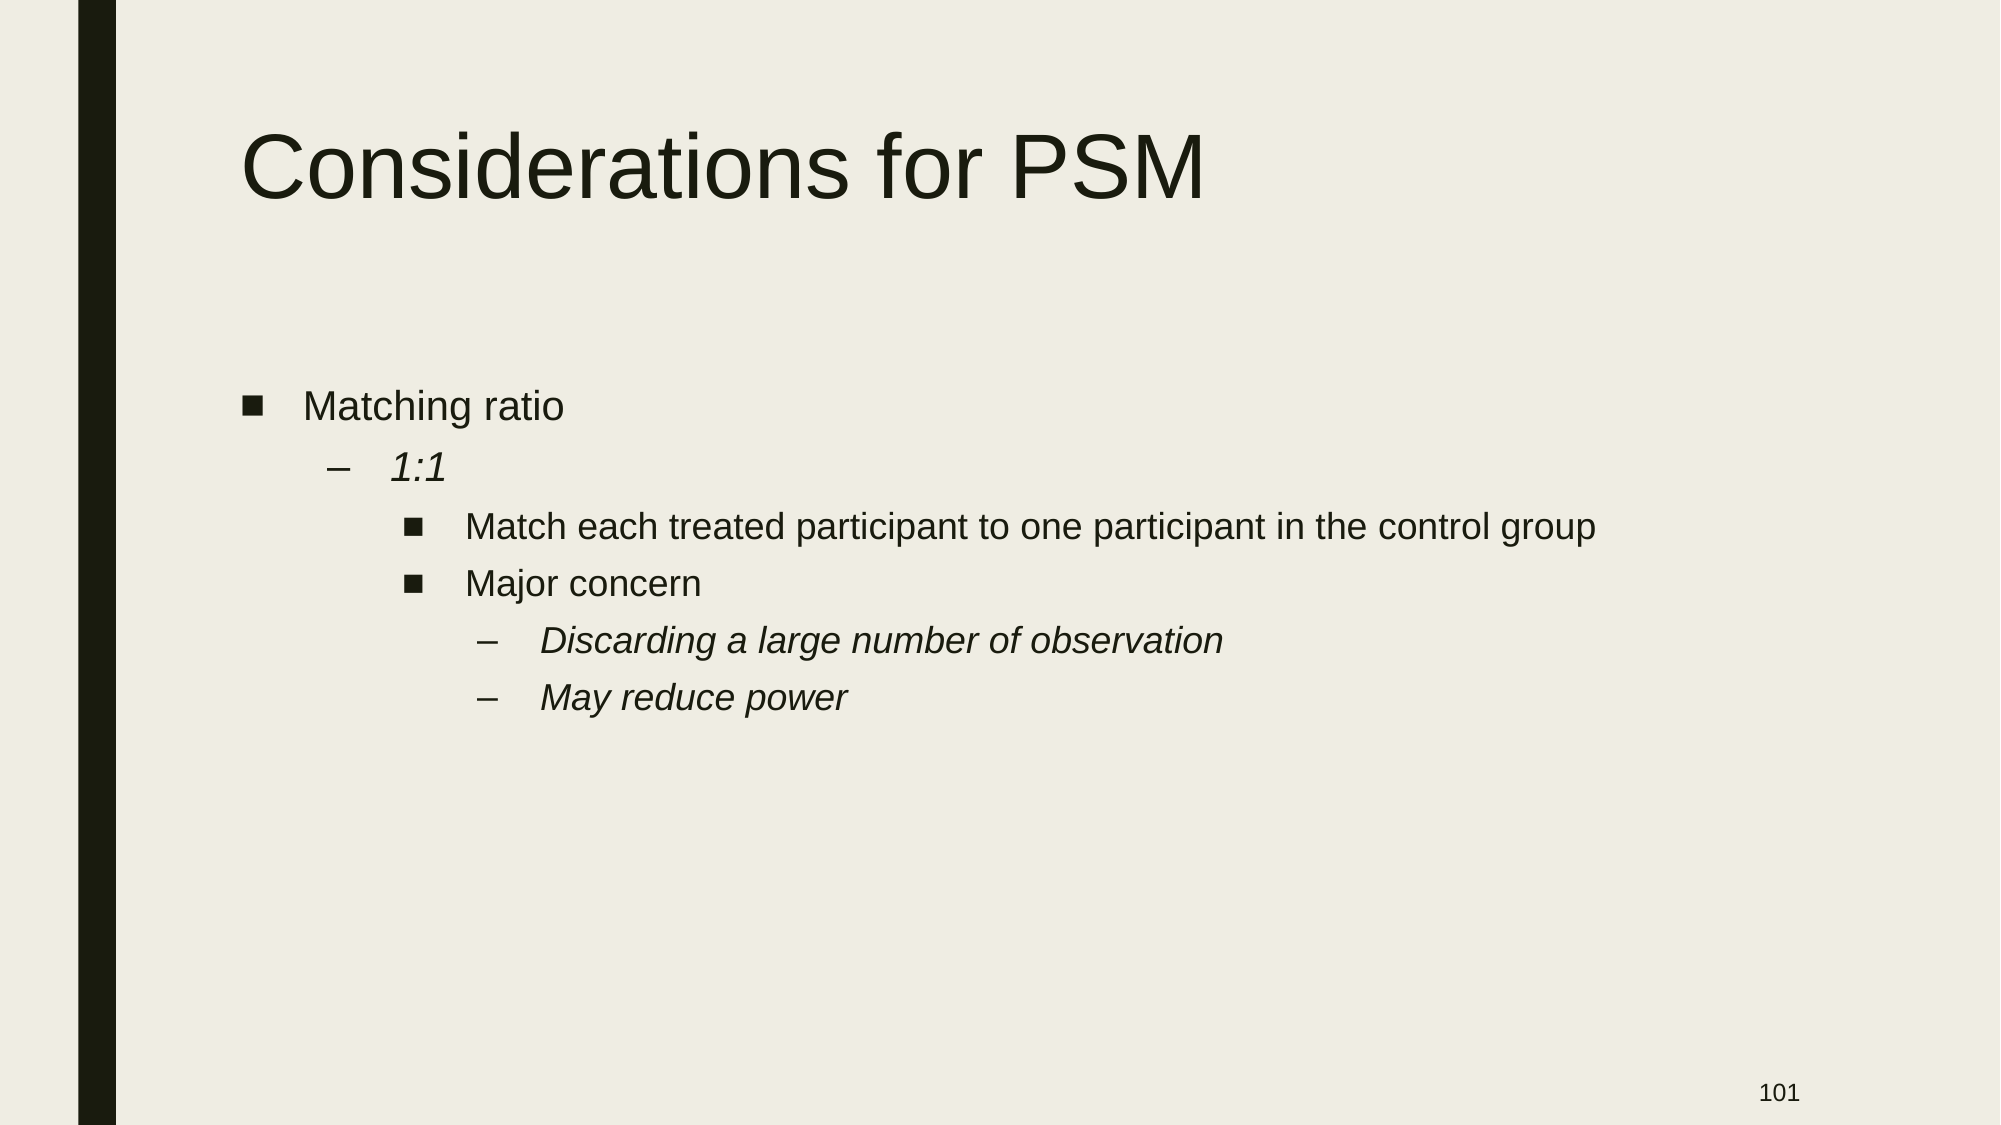

# Considerations for PSM
Matching ratio
1:1
Match each treated participant to one participant in the control group
Major concern
Discarding a large number of observation
May reduce power

101